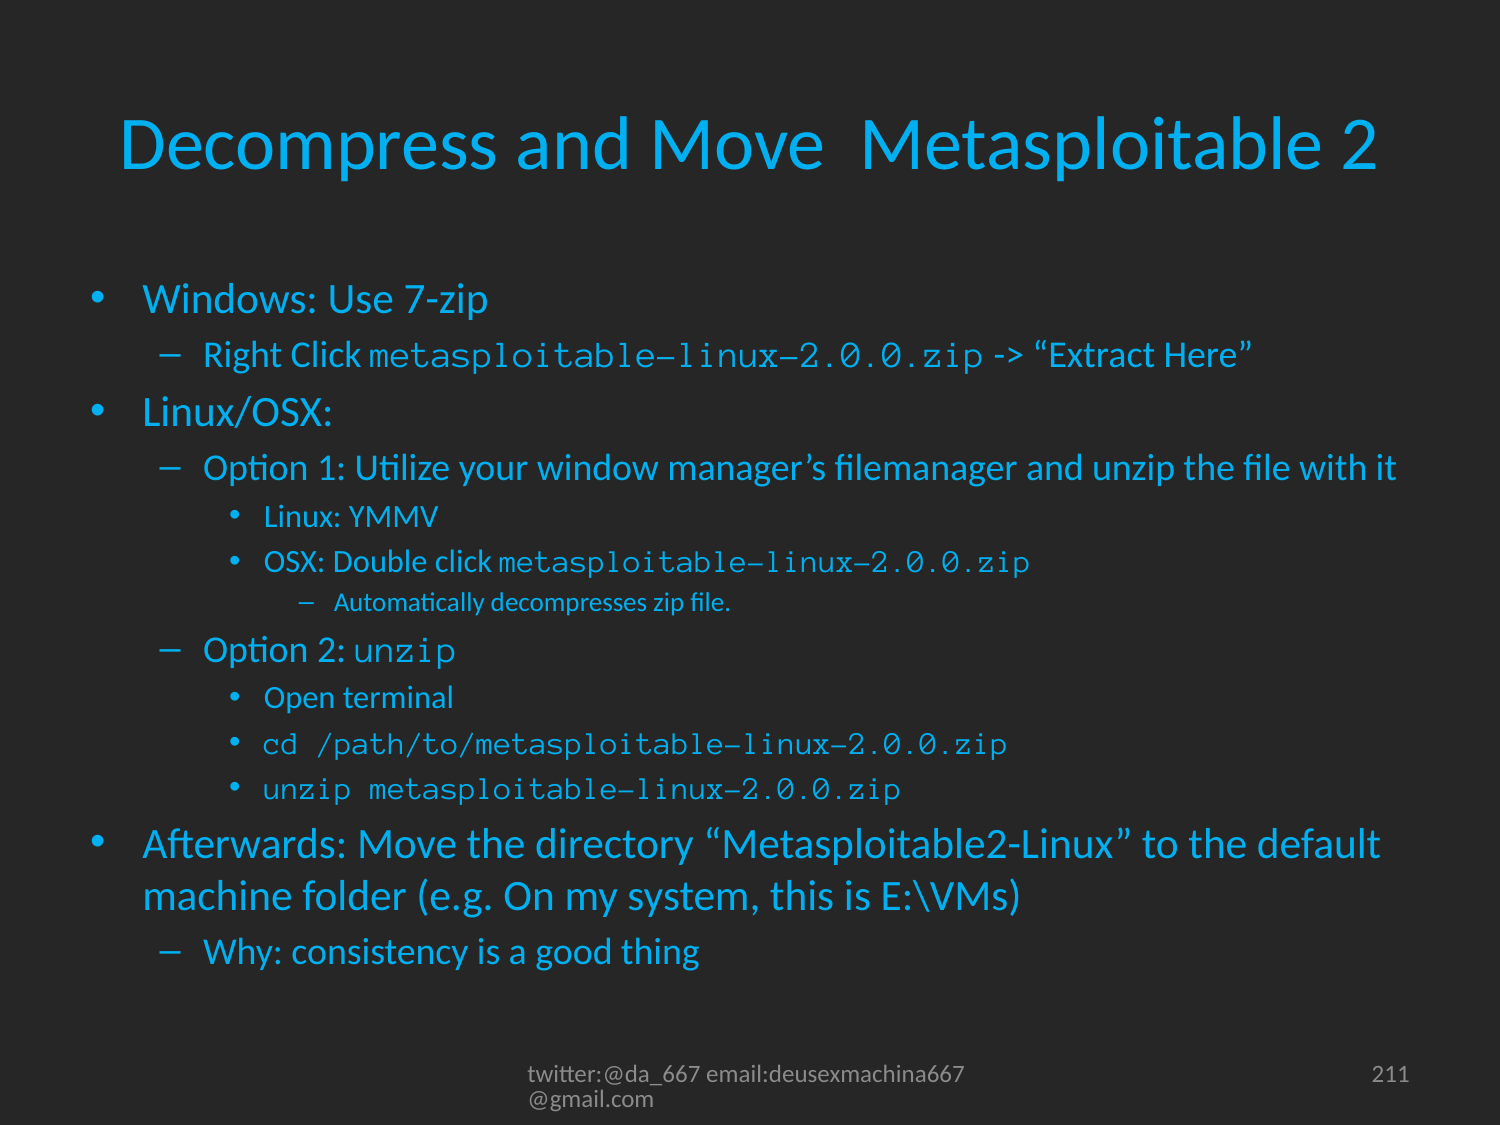

# Decompress and Move  Metasploitable 2
Windows: Use 7-zip
Right Click metasploitable-linux-2.0.0.zip -> “Extract Here”
Linux/OSX:
Option 1: Utilize your window manager’s filemanager and unzip the file with it
Linux: YMMV
OSX: Double click metasploitable-linux-2.0.0.zip
Automatically decompresses zip file.
Option 2: unzip
Open terminal
cd /path/to/metasploitable-linux-2.0.0.zip
unzip metasploitable-linux-2.0.0.zip
Afterwards: Move the directory “Metasploitable2-Linux” to the default machine folder (e.g. On my system, this is E:\VMs)
Why: consistency is a good thing
twitter:@da_667 email:deusexmachina667@gmail.com
211